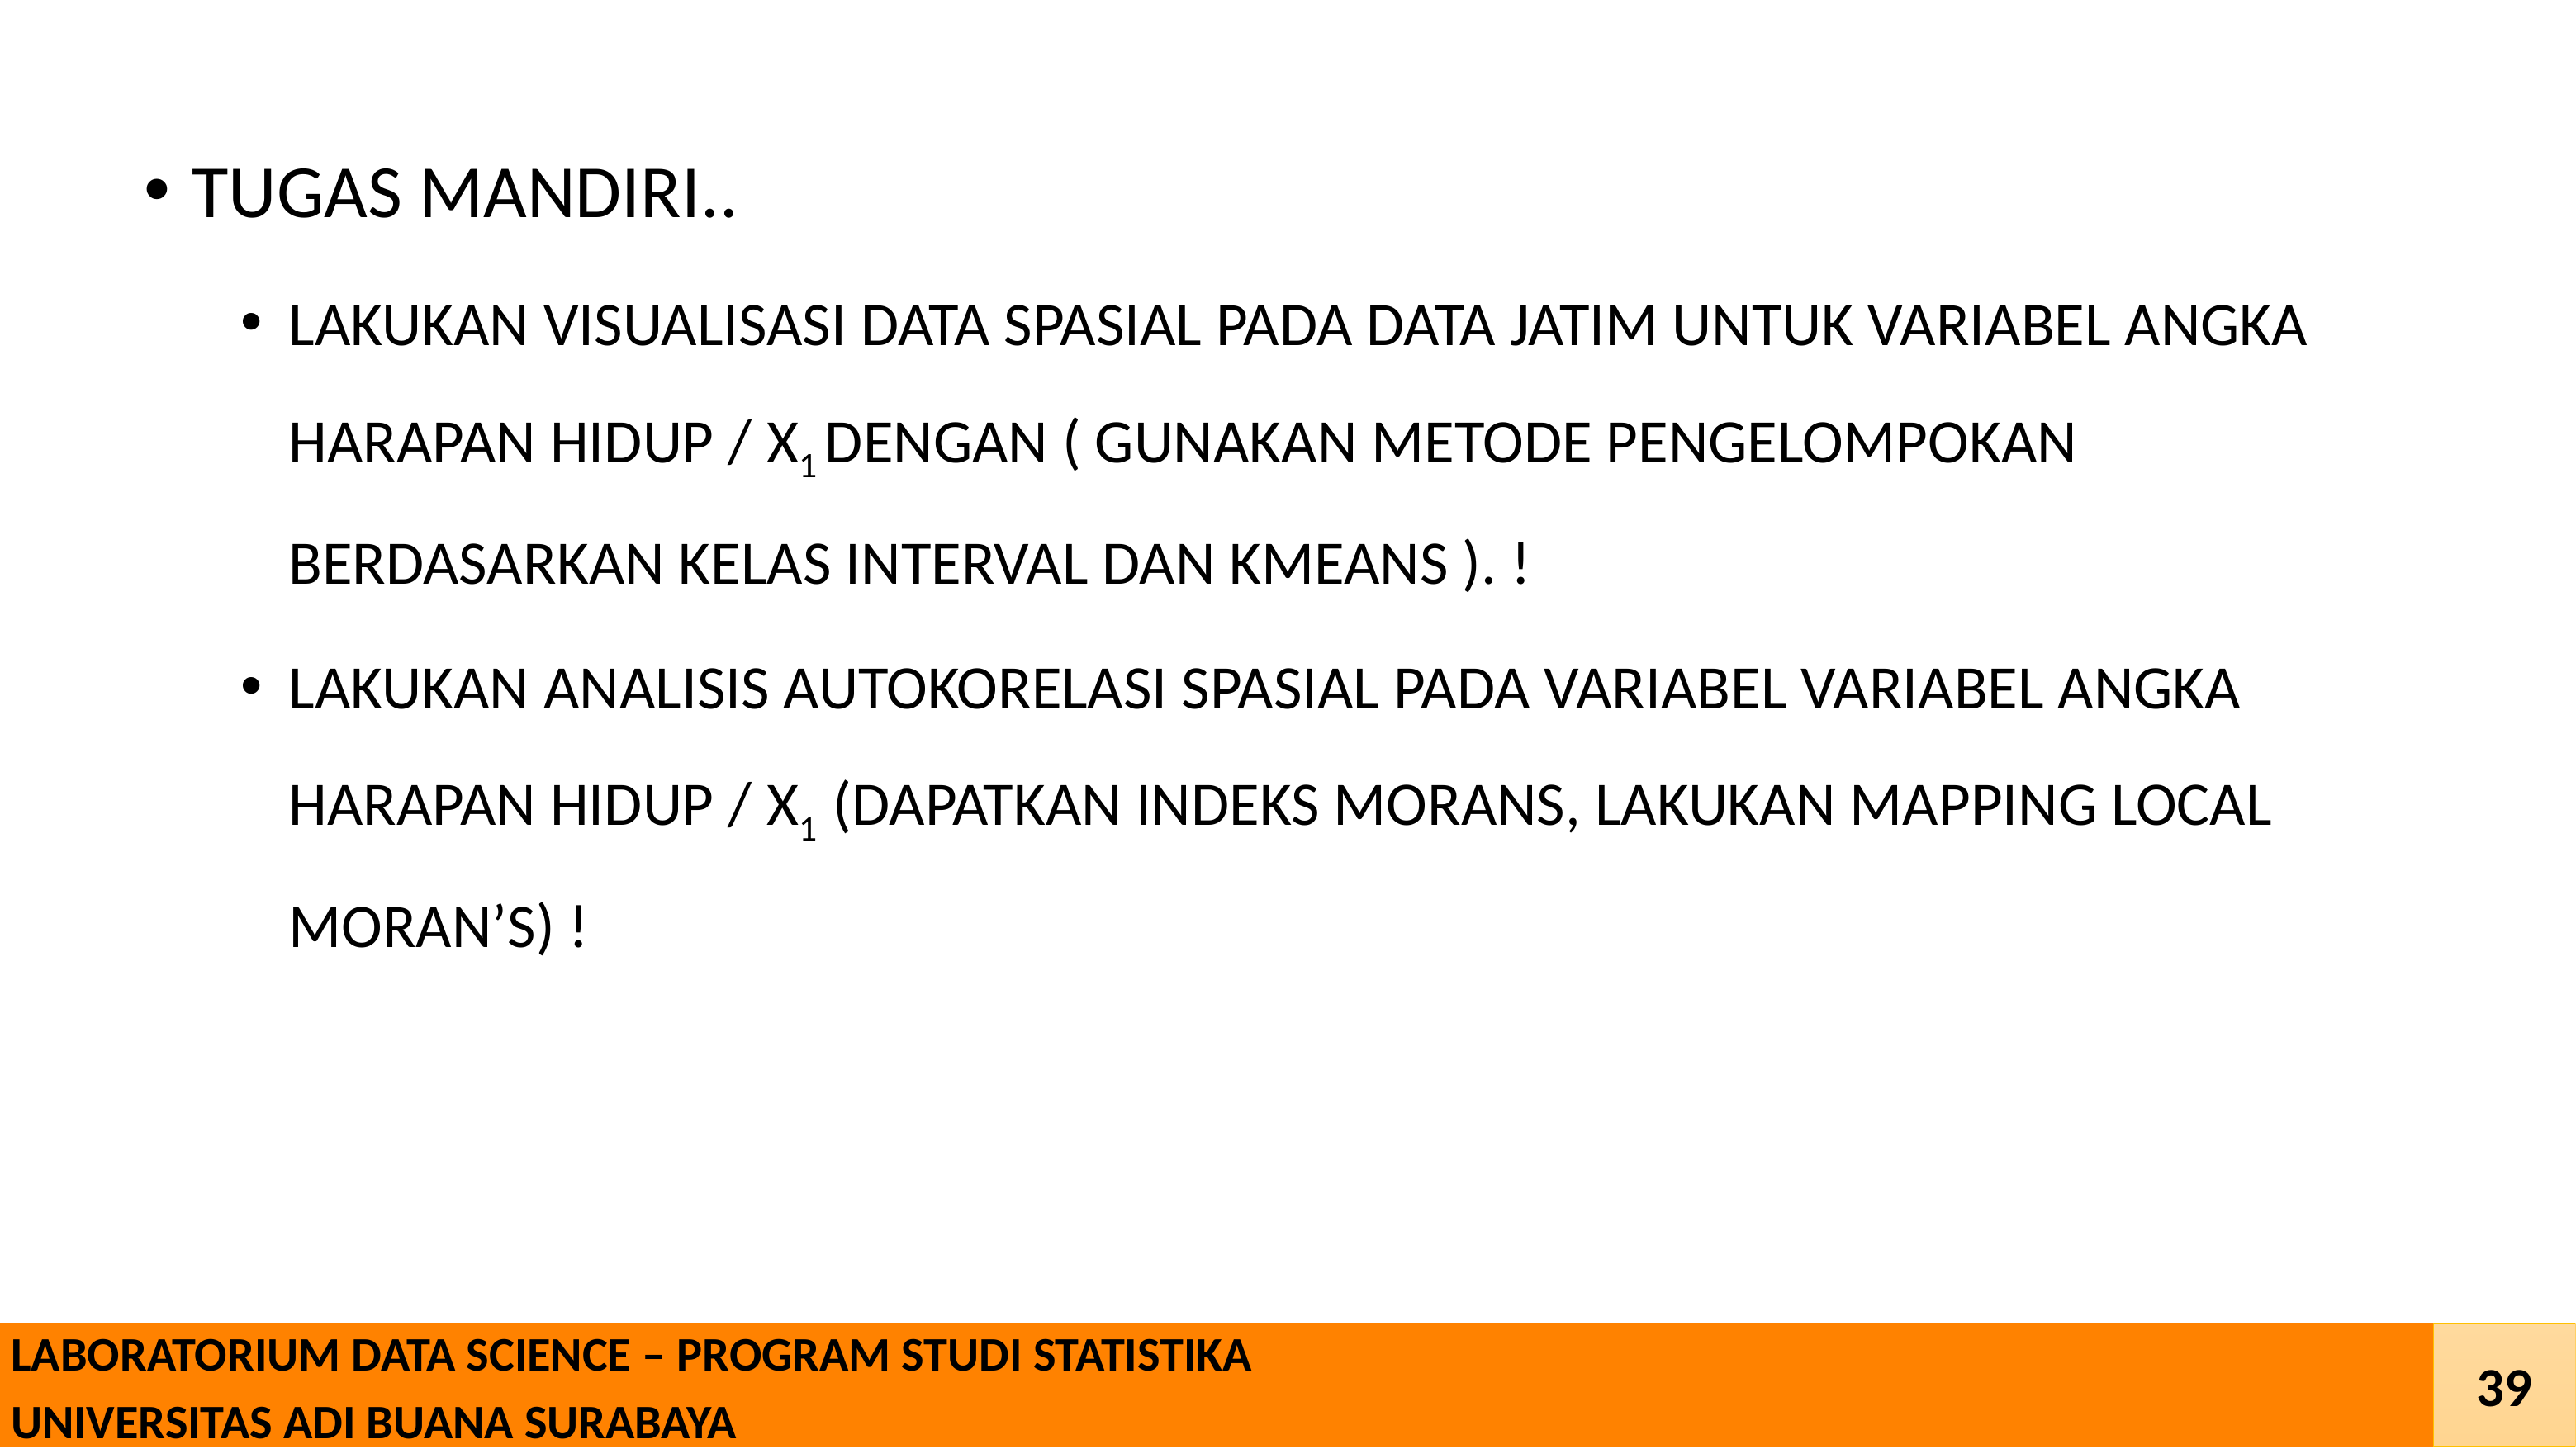

TUGAS MANDIRI..
LAKUKAN VISUALISASI DATA SPASIAL PADA DATA JATIM UNTUK VARIABEL ANGKA HARAPAN HIDUP / X1 DENGAN ( GUNAKAN METODE PENGELOMPOKAN BERDASARKAN KELAS INTERVAL DAN KMEANS ). !
LAKUKAN ANALISIS AUTOKORELASI SPASIAL PADA VARIABEL VARIABEL ANGKA HARAPAN HIDUP / X1  (DAPATKAN INDEKS MORANS, LAKUKAN MAPPING LOCAL MORAN’S) !
 LABORATORIUM DATA SCIENCE – PROGRAM STUDI STATISTIKA
 UNIVERSITAS ADI BUANA SURABAYA
39